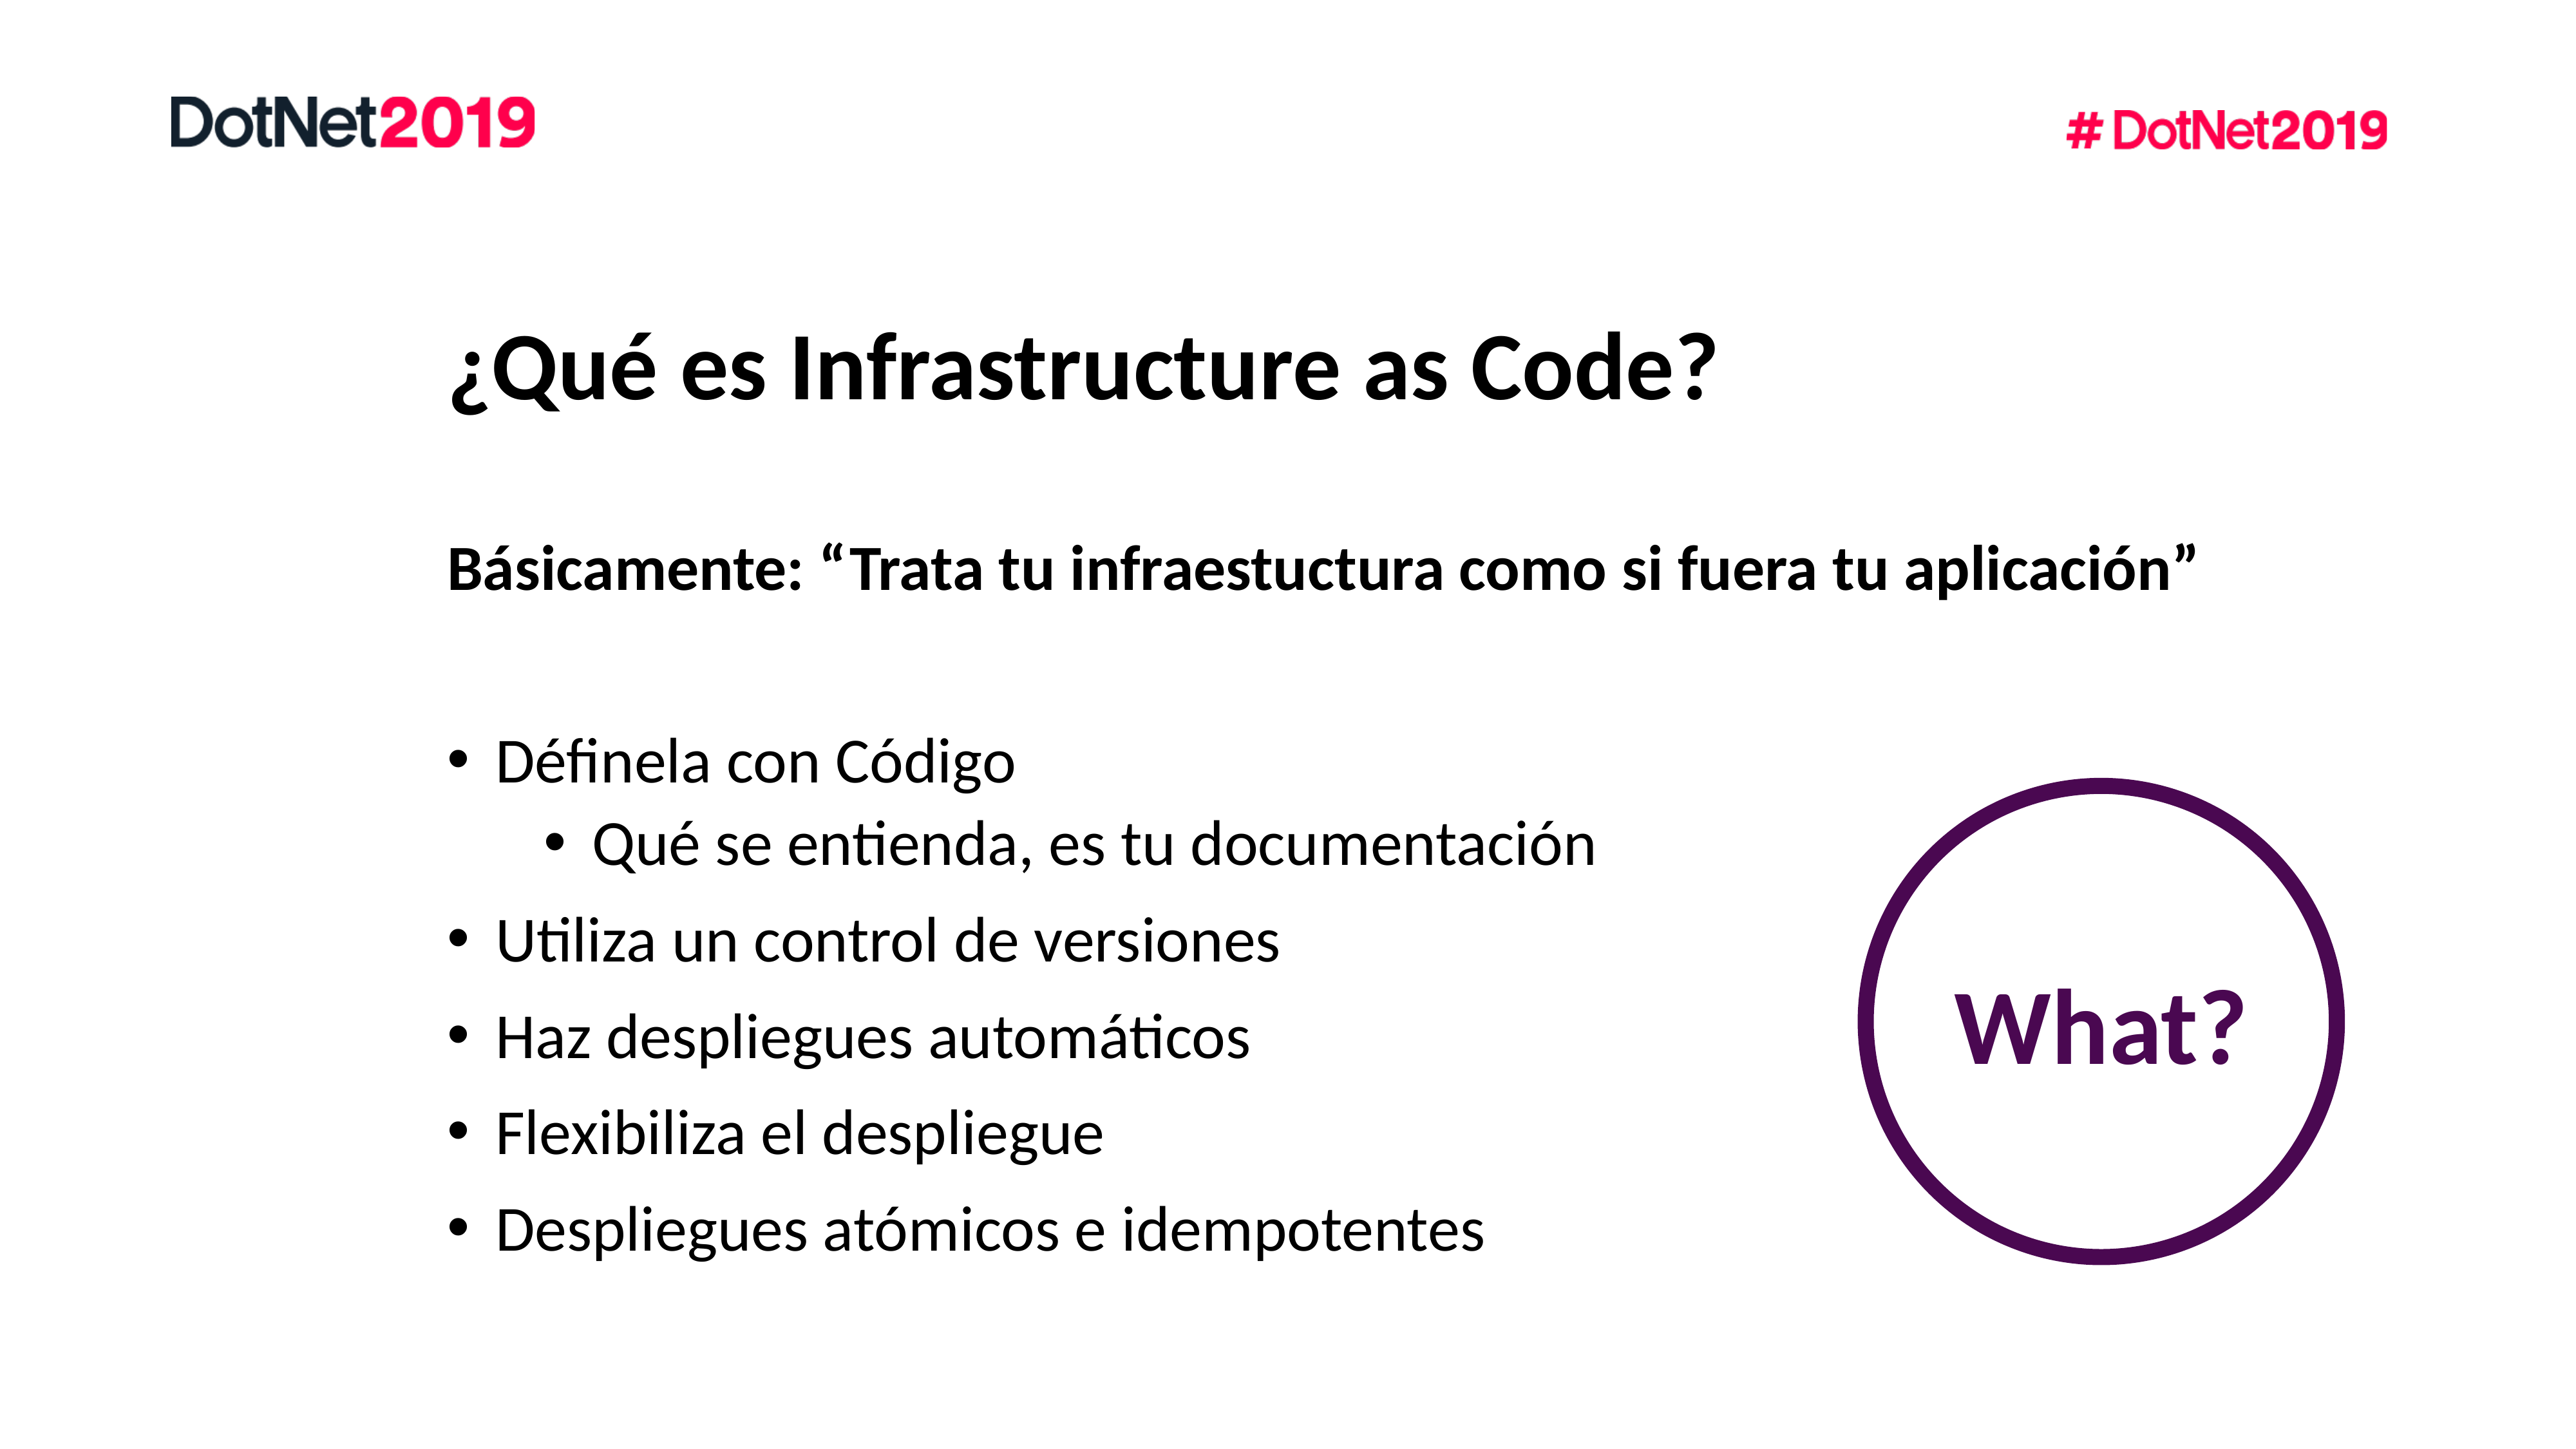

# ¿Qué es Infrastructure as Code?
Básicamente: “Trata tu infraestuctura como si fuera tu aplicación”

Définela con Código
Qué se entienda, es tu documentación
Utiliza un control de versiones
Haz despliegues automáticos
Flexibiliza el despliegue
Despliegues atómicos e idempotentes
What?